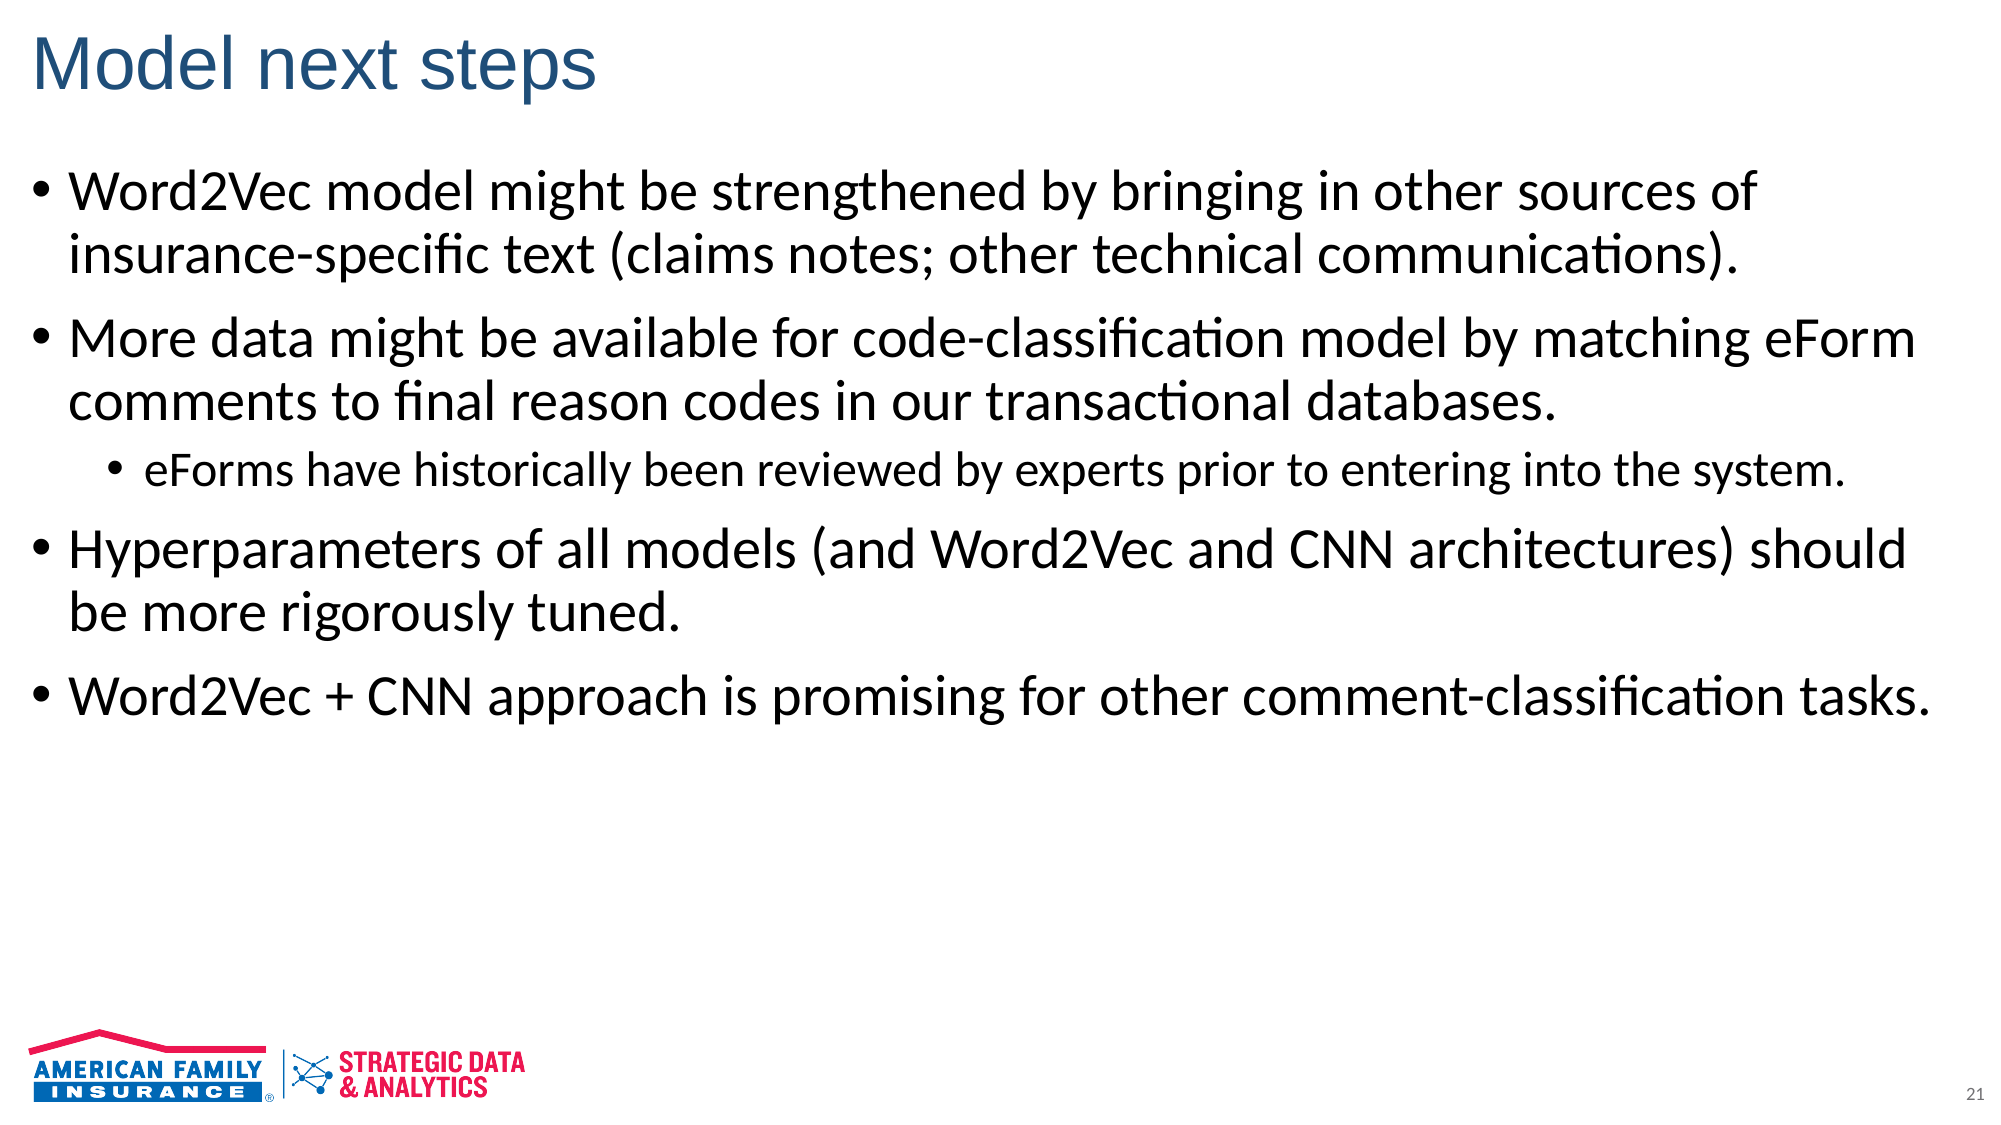

# Model next steps
Word2Vec model might be strengthened by bringing in other sources of insurance-specific text (claims notes; other technical communications).
More data might be available for code-classification model by matching eForm comments to final reason codes in our transactional databases.
eForms have historically been reviewed by experts prior to entering into the system.
Hyperparameters of all models (and Word2Vec and CNN architectures) should be more rigorously tuned.
Word2Vec + CNN approach is promising for other comment-classification tasks.